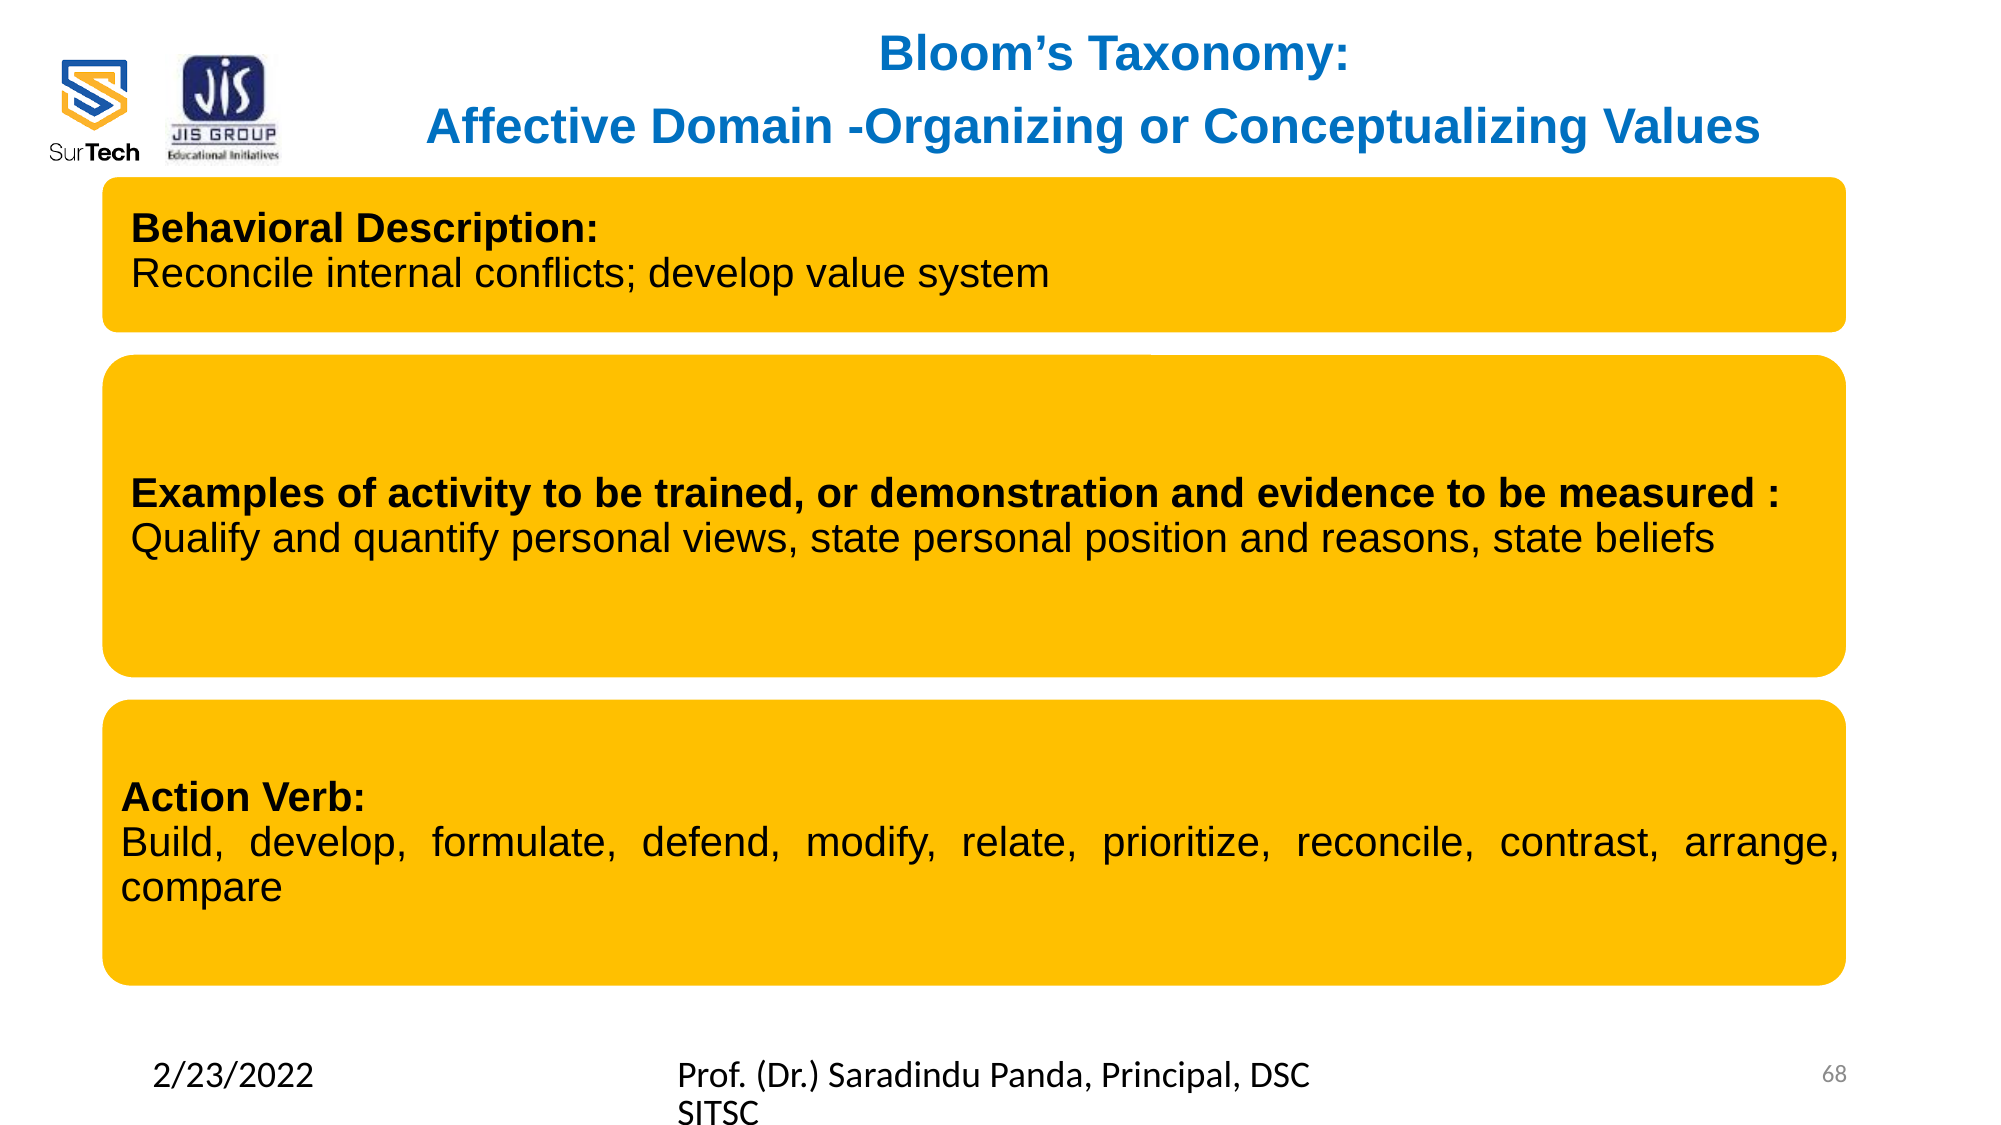

Bloom’s Taxonomy:
Affective Domain -Organizing or Conceptualizing Values
Behavioral Description:
Reconcile internal conflicts; develop value system

Examples of activity to be trained, or demonstration and evidence to be measured :
Qualify and quantify personal views, state personal position and reasons, state beliefs

Action Verb:
Build, develop, formulate, defend, modify, relate, prioritize, reconcile, contrast, arrange, compare
2/23/2022
Prof. (Dr.) Saradindu Panda, Principal, DSCSITSC
68